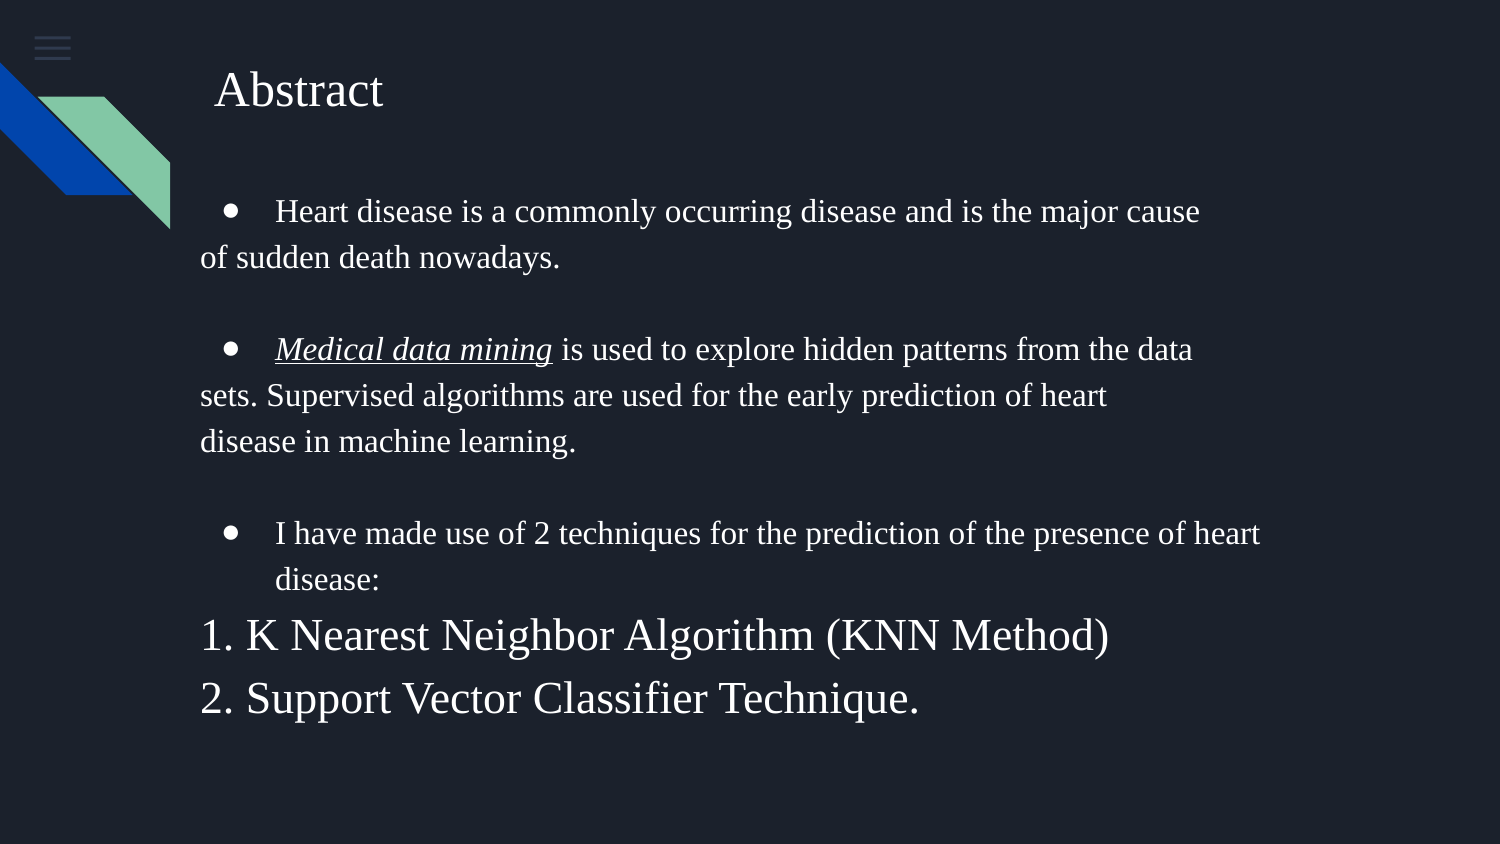

# Abstract
Heart disease is a commonly occurring disease and is the major cause
of sudden death nowadays.

Medical data mining is used to explore hidden patterns from the data
sets. Supervised algorithms are used for the early prediction of heart
disease in machine learning.

I have made use of 2 techniques for the prediction of the presence of heart disease:
1. K Nearest Neighbor Algorithm (KNN Method)
2. Support Vector Classifier Technique.